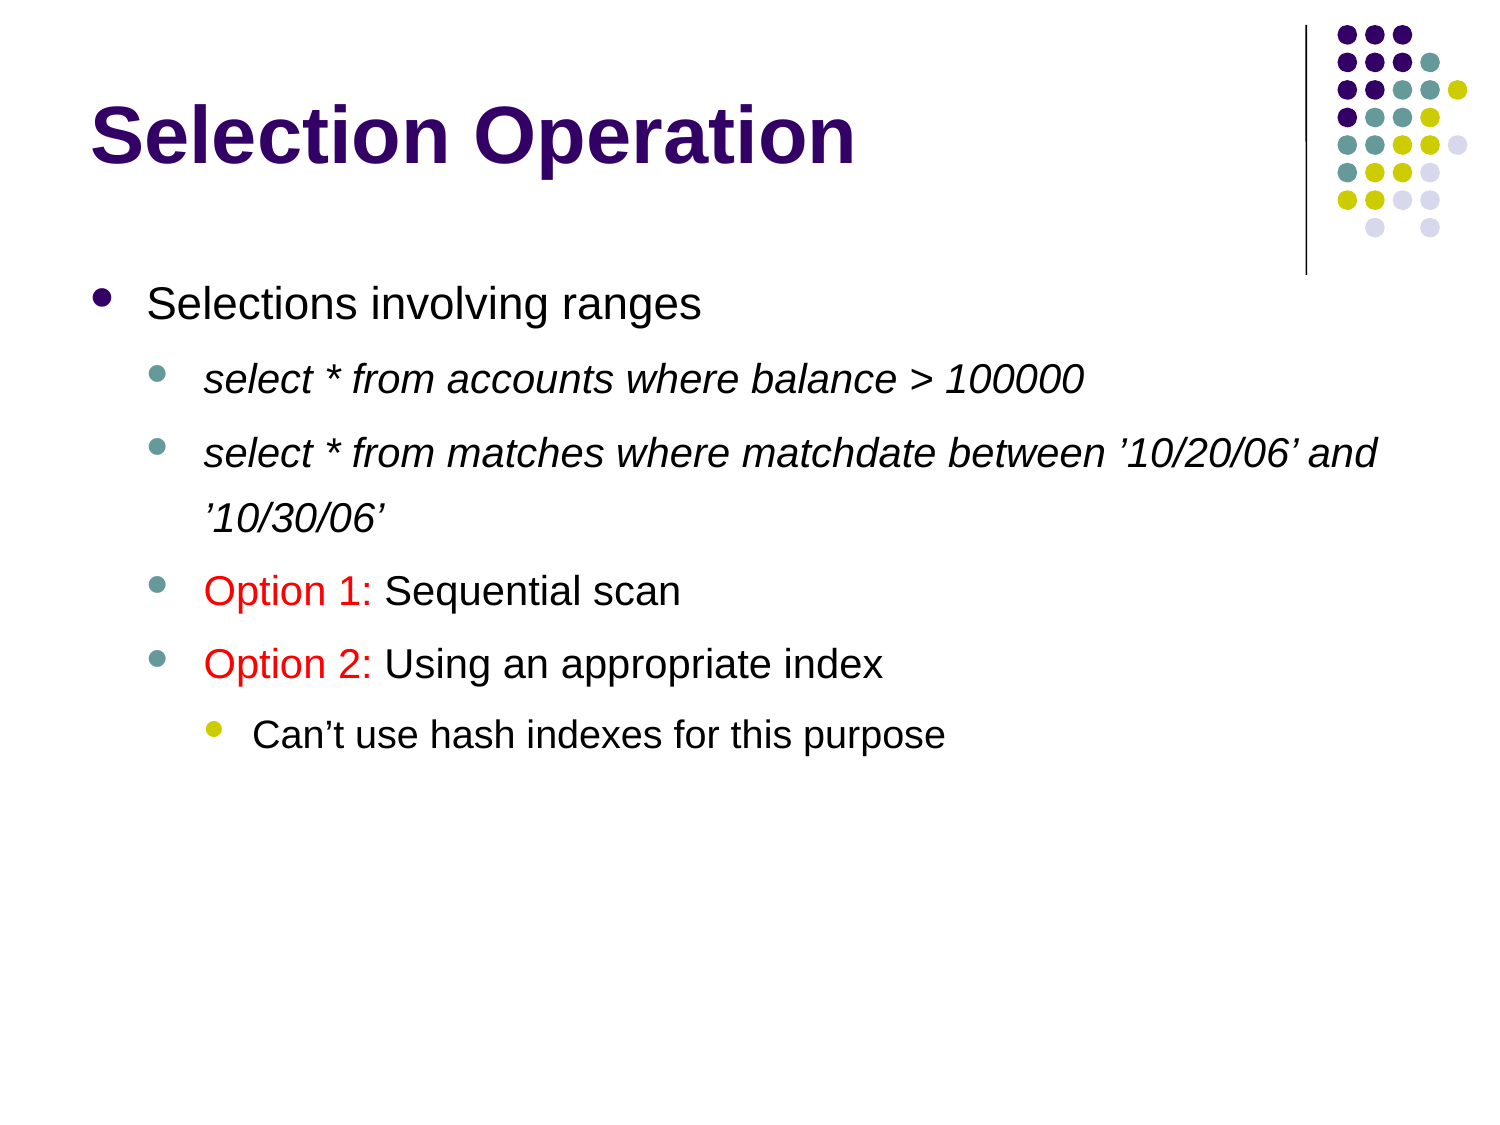

# Selection Operation
Selections involving ranges
select * from accounts where balance > 100000
select * from matches where matchdate between ’10/20/06’ and ’10/30/06’
Option 1: Sequential scan
Option 2: Using an appropriate index
Can’t use hash indexes for this purpose